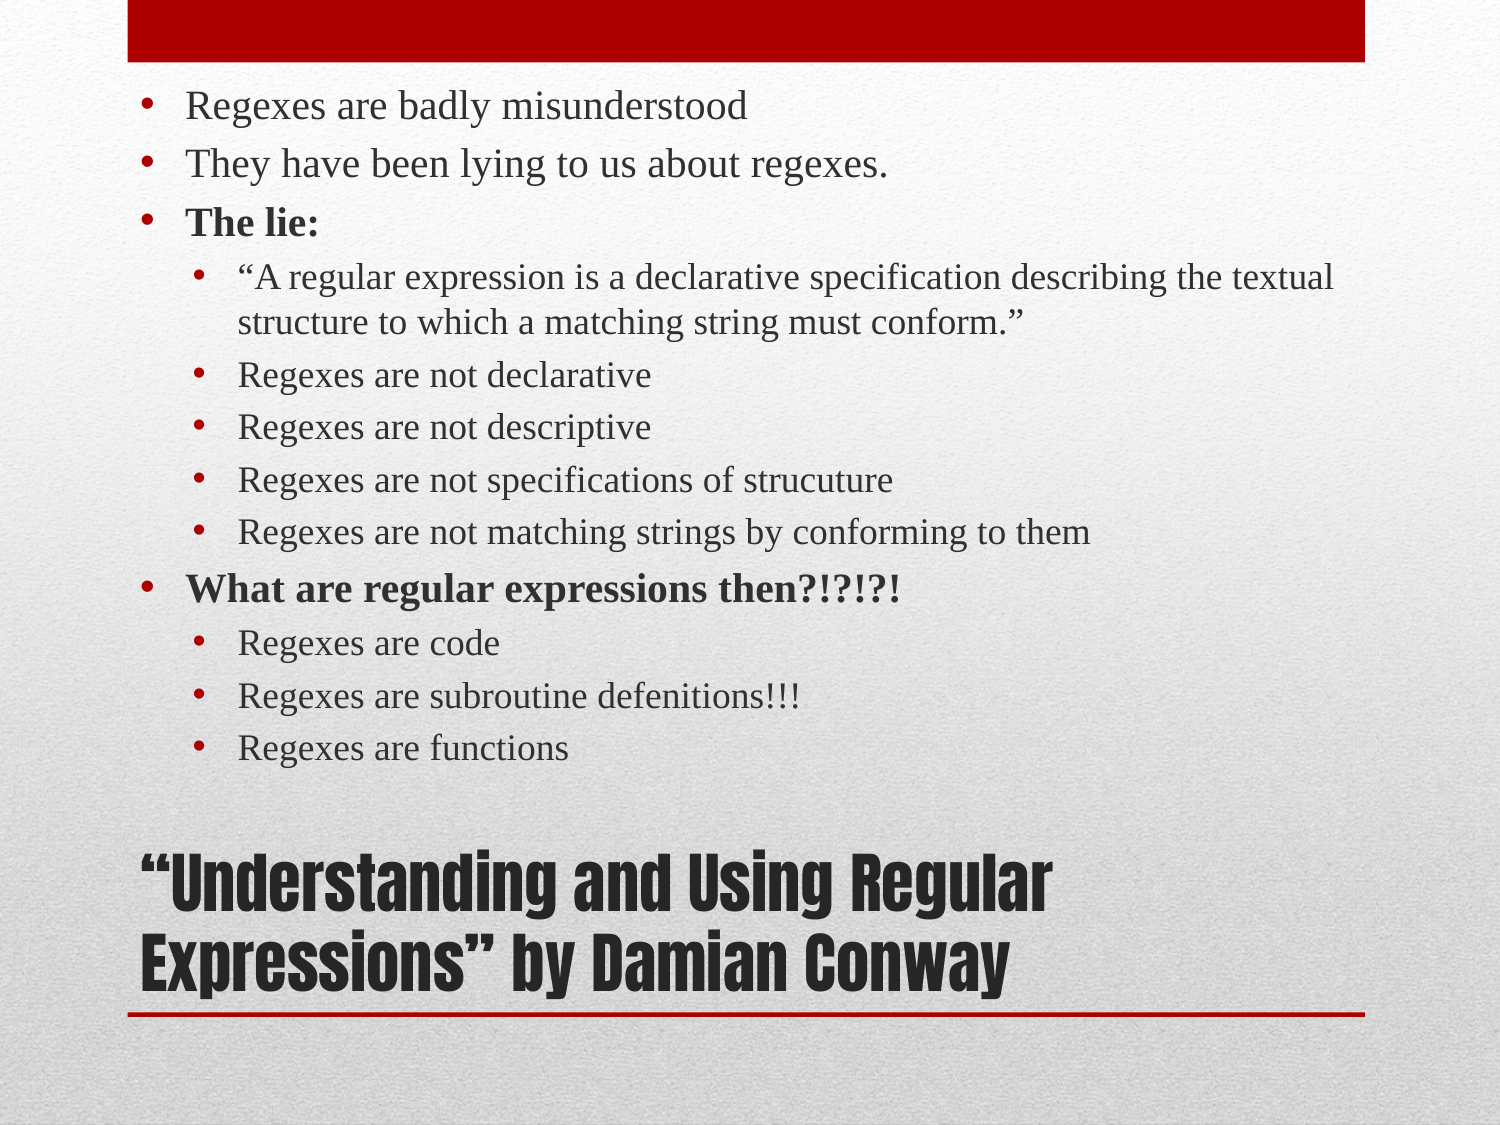

Regexes are badly misunderstood
They have been lying to us about regexes.
The lie:
“A regular expression is a declarative specification describing the textual structure to which a matching string must conform.”
Regexes are not declarative
Regexes are not descriptive
Regexes are not specifications of strucuture
Regexes are not matching strings by conforming to them
What are regular expressions then?!?!?!
Regexes are code
Regexes are subroutine defenitions!!!
Regexes are functions

# “Understanding and Using Regular Expressions” by Damian Conway